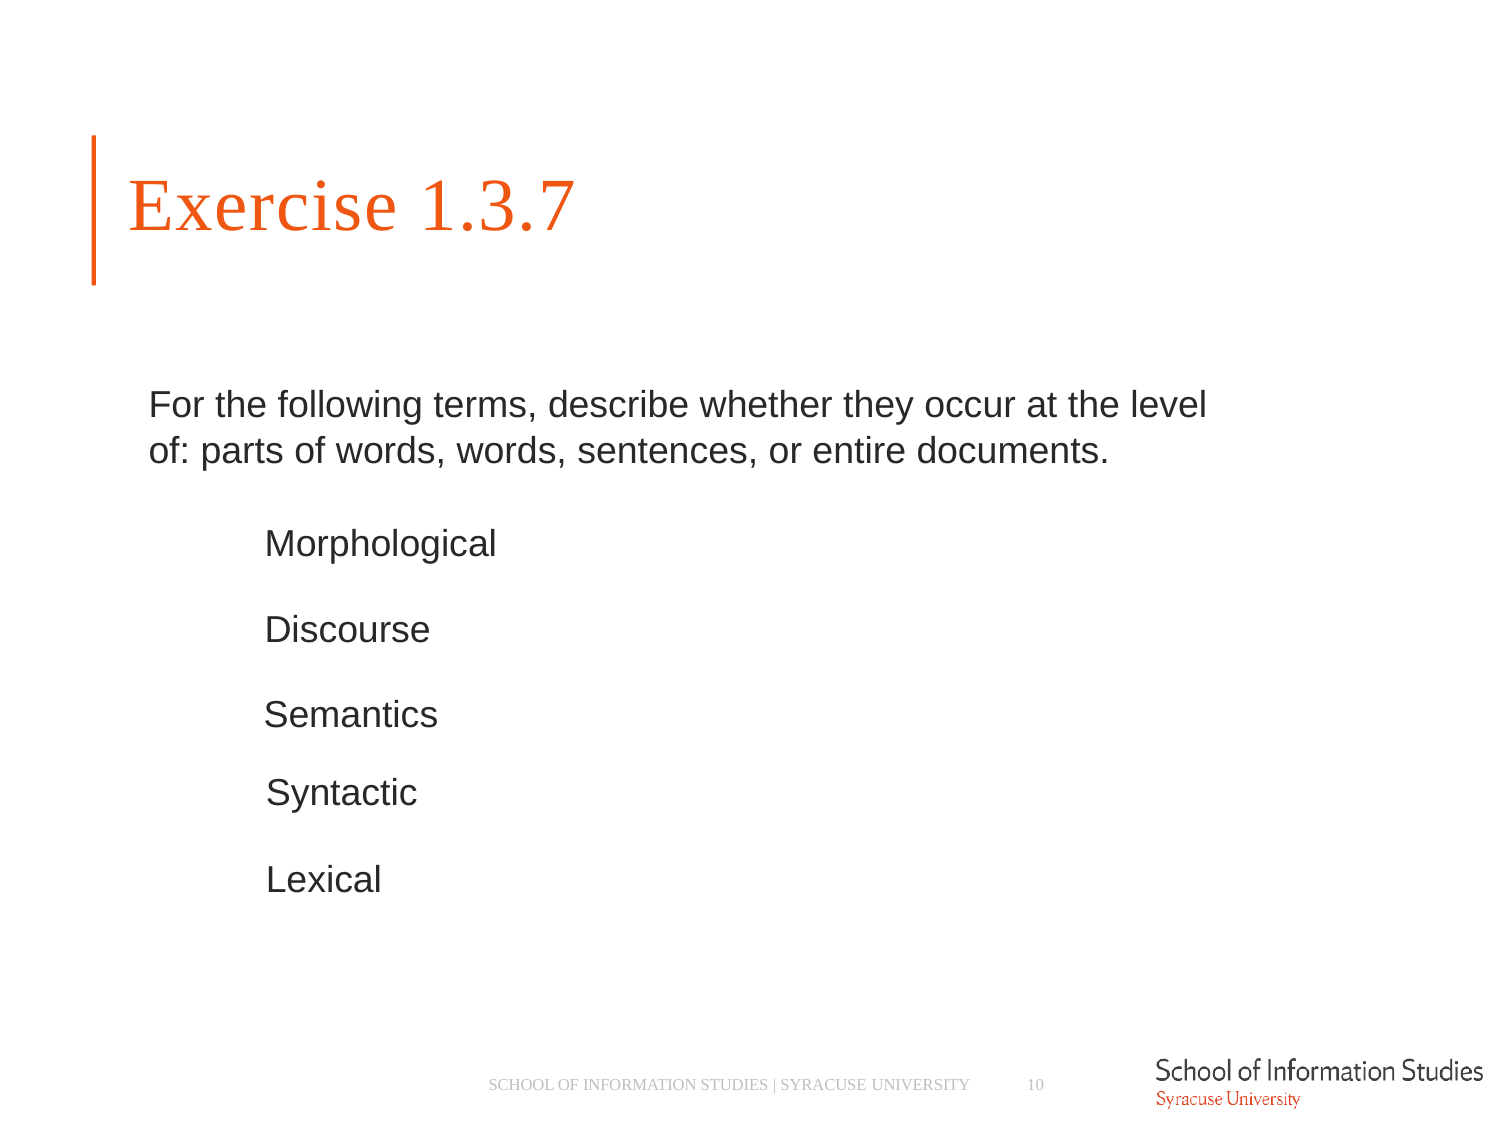

Exercise 1.3.7
For the following terms, describe whether they occur at the level of: parts of words, words, sentences, or entire documents.
Morphological
Discourse
Semantics
Syntactic
Lexical
SCHOOL OF INFORMATION STUDIES | SYRACUSE UNIVERSITY
10